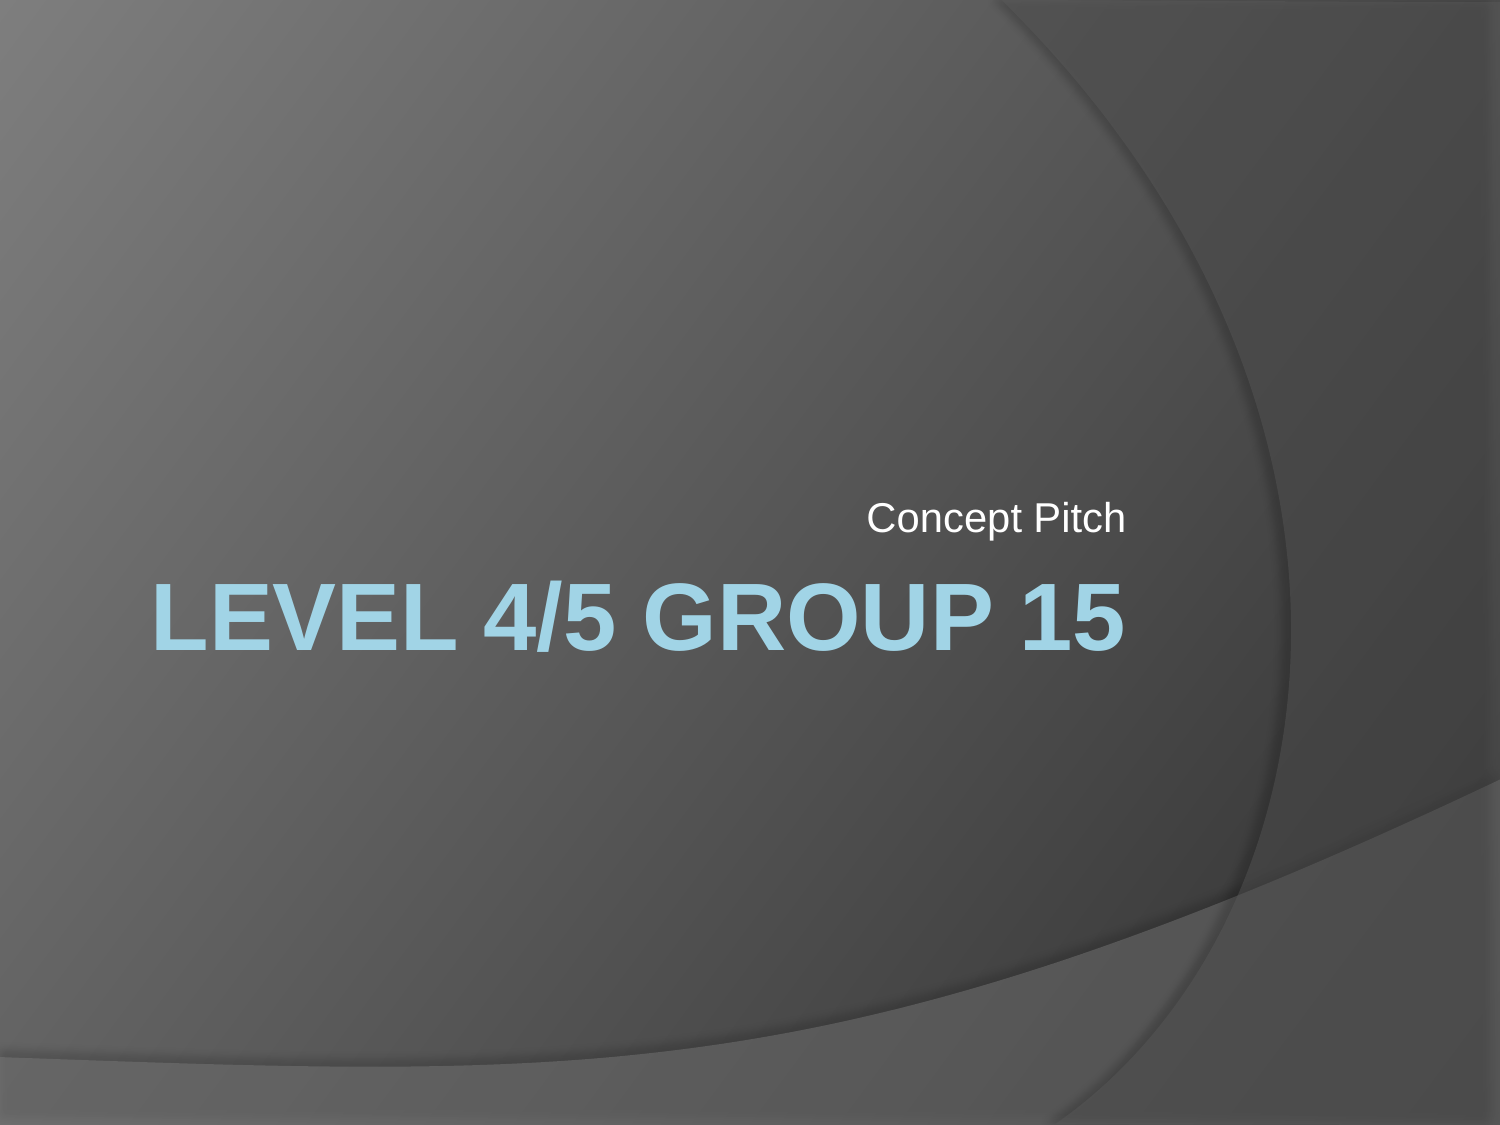

Concept Pitch
# Level 4/5 Group 15